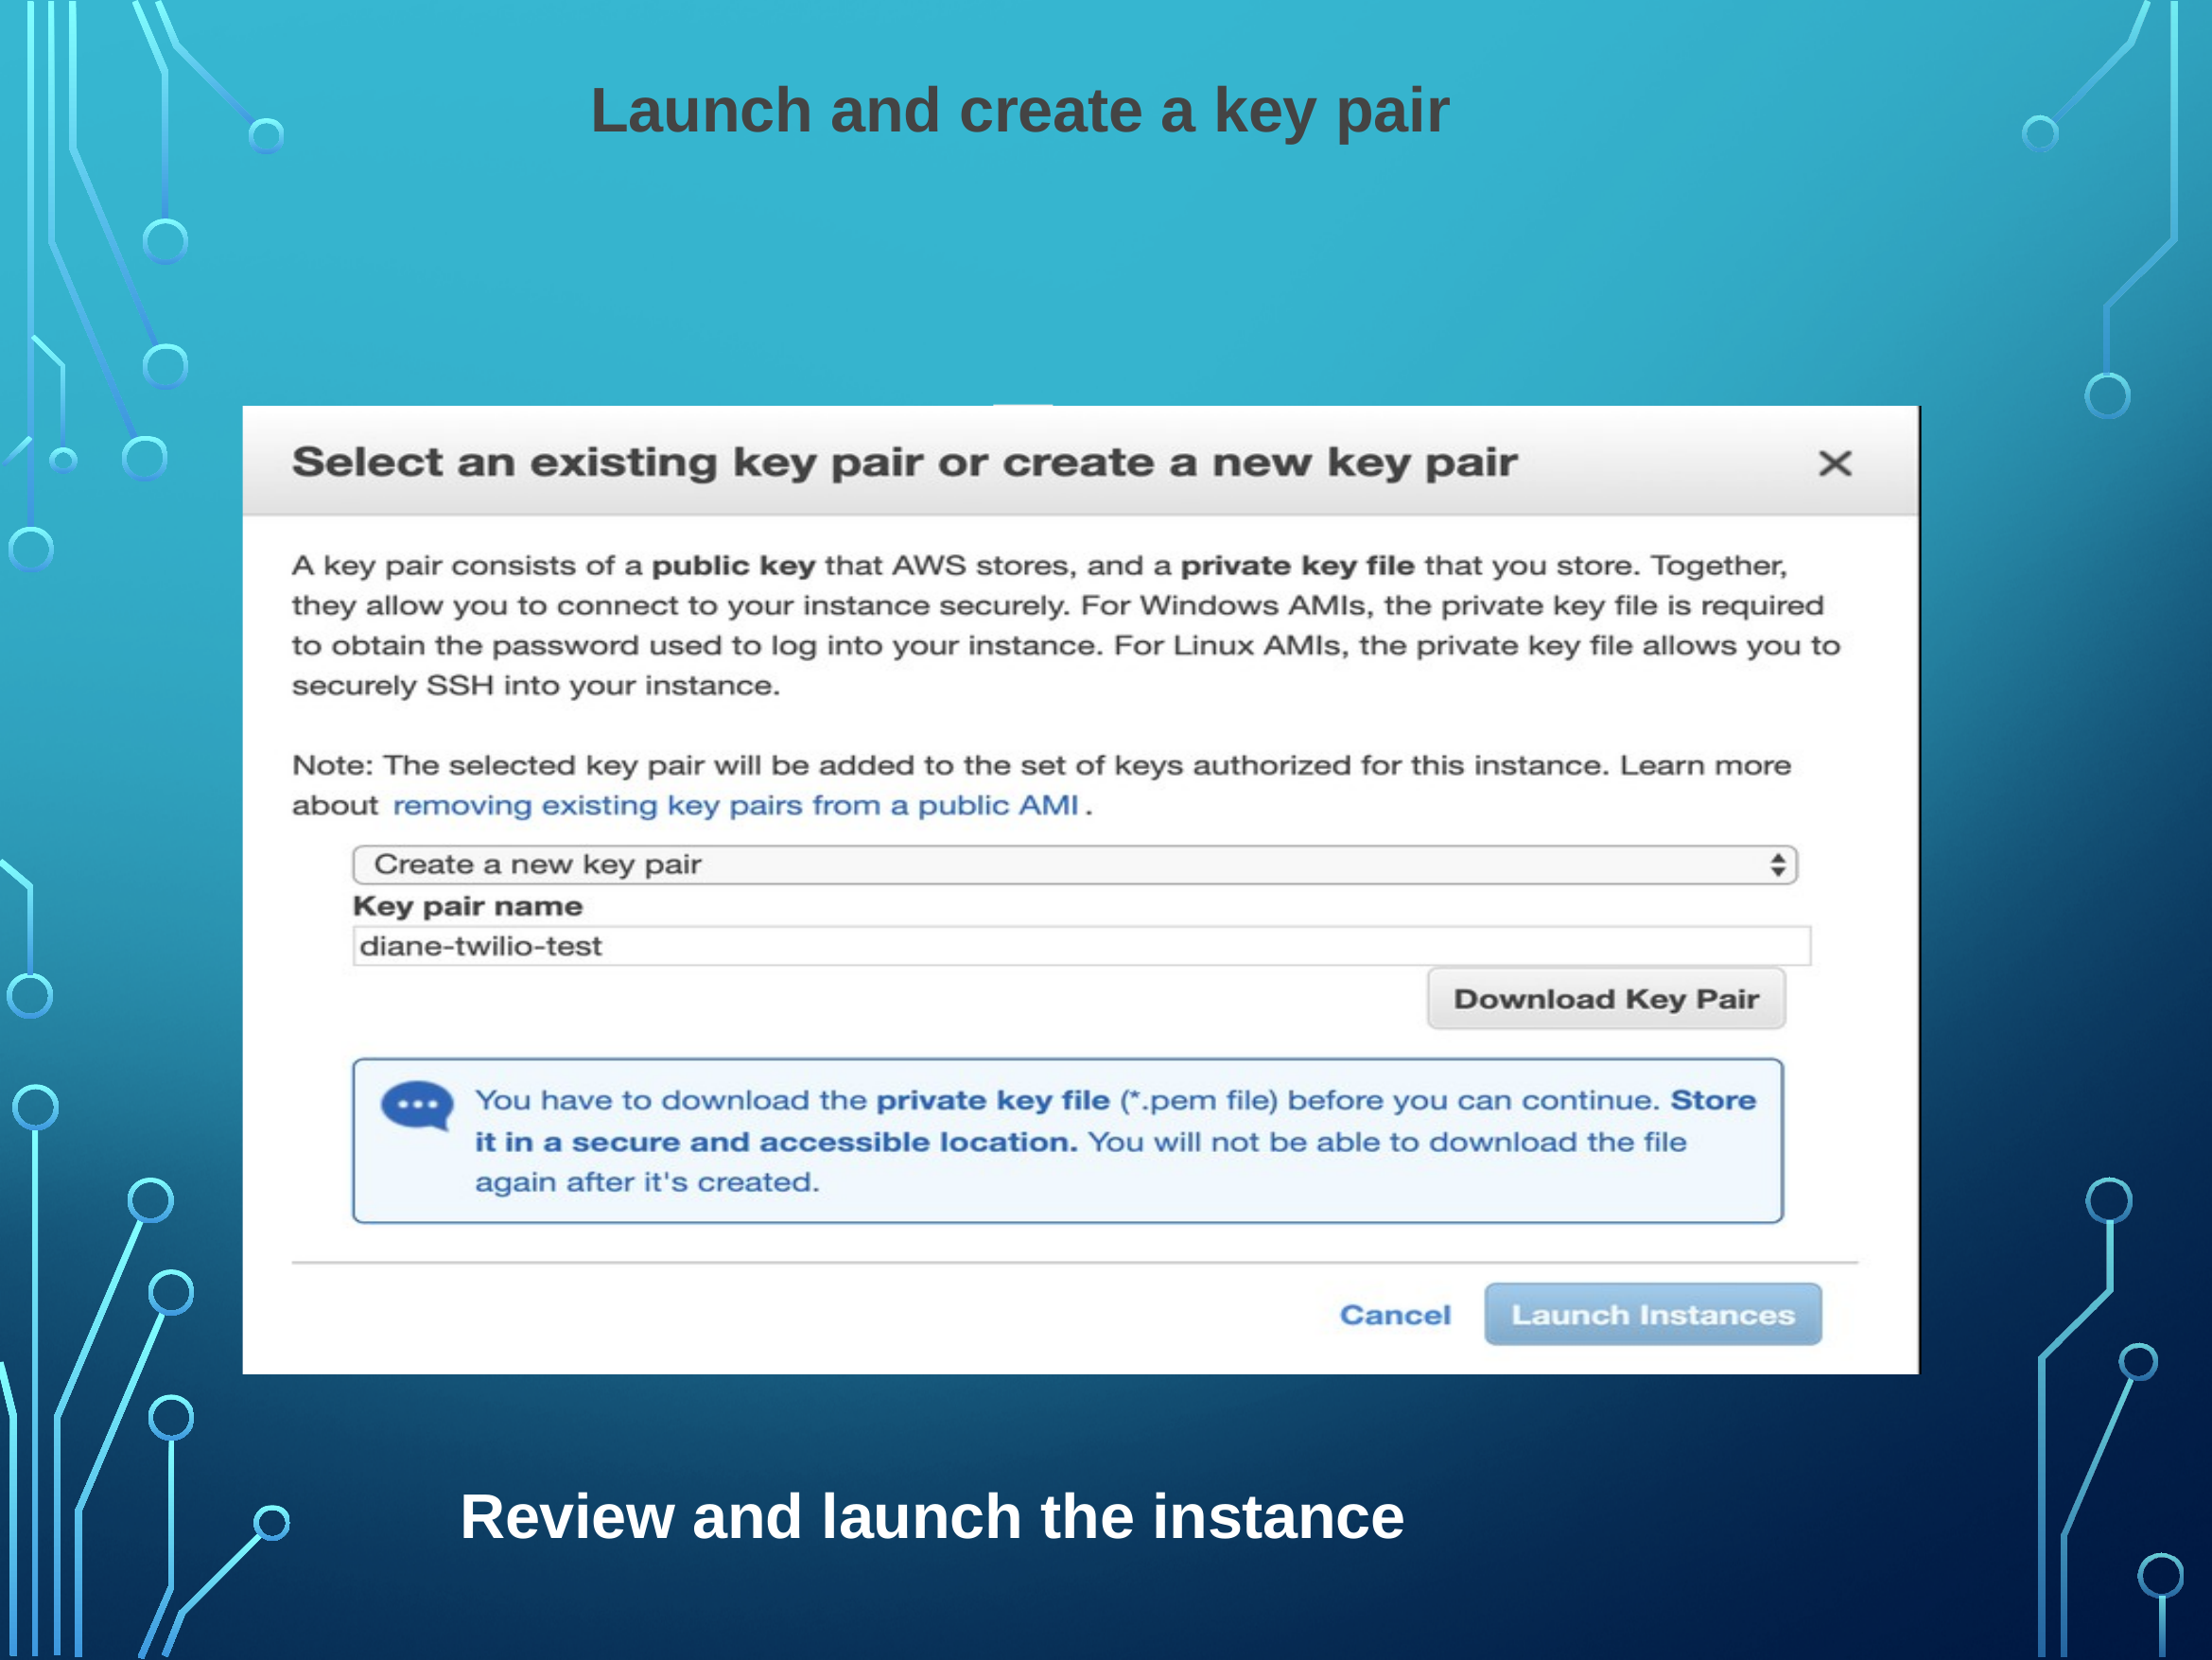

Launch and create a key pair

Review and launch the instance